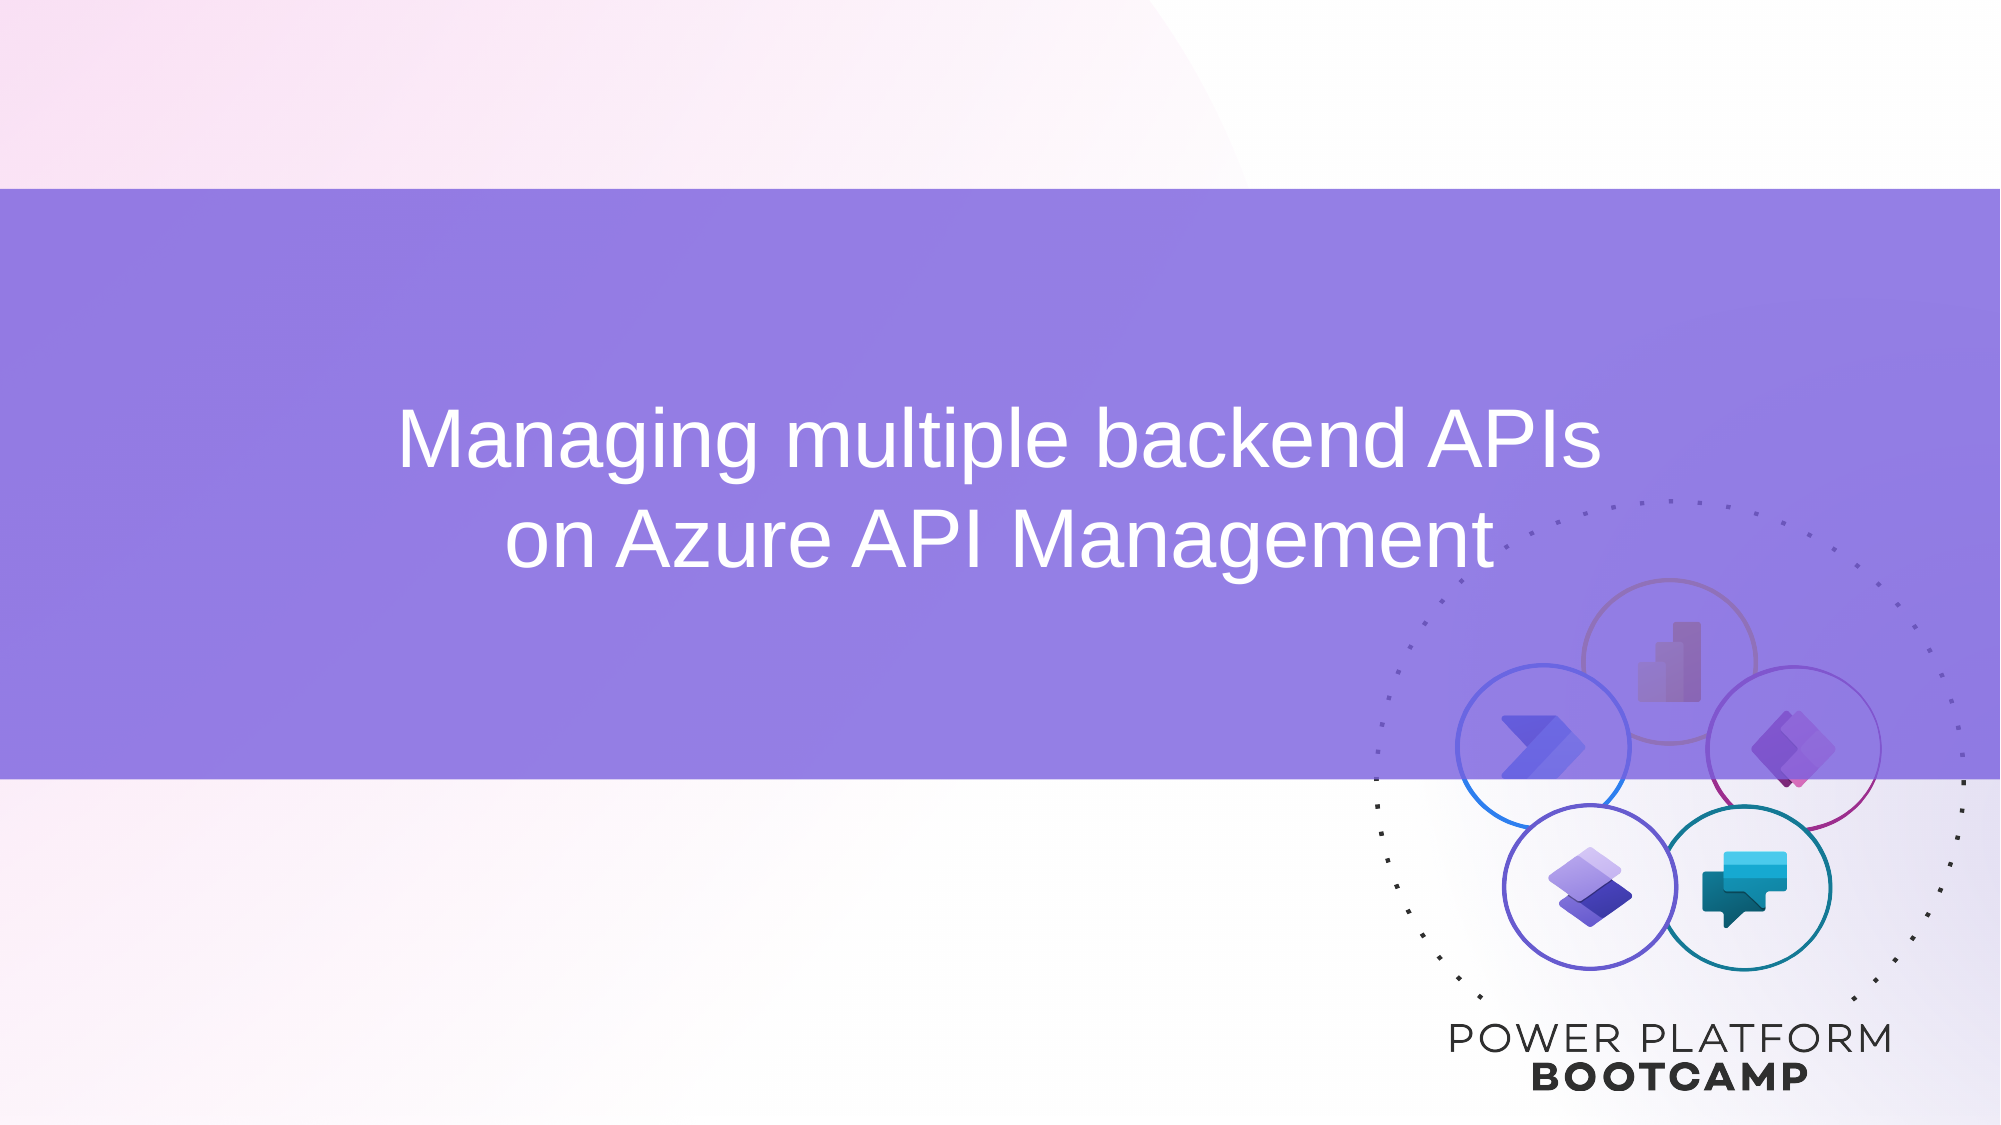

Managing multiple backend APIs
on Azure API Management